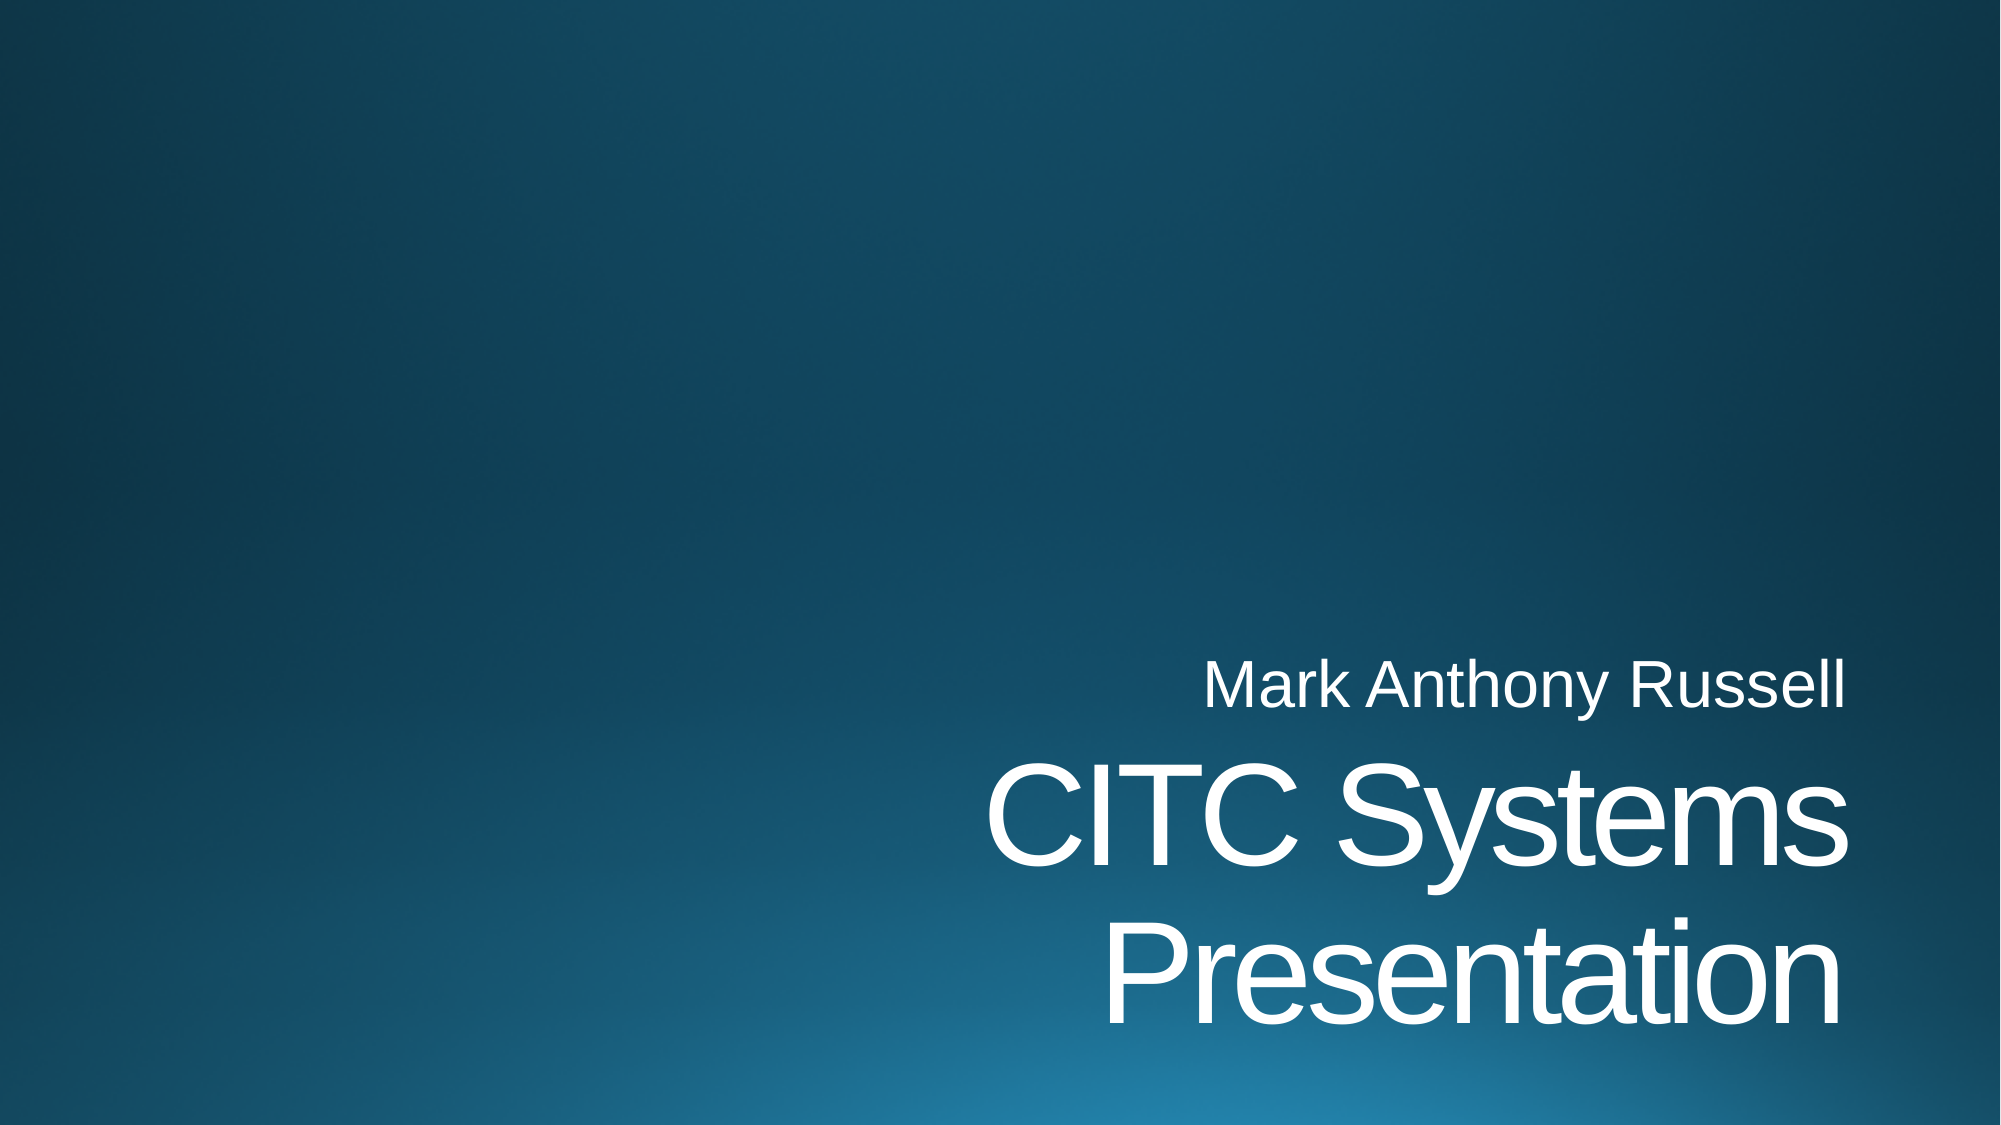

Mark Anthony Russell
# CITC Systems Presentation